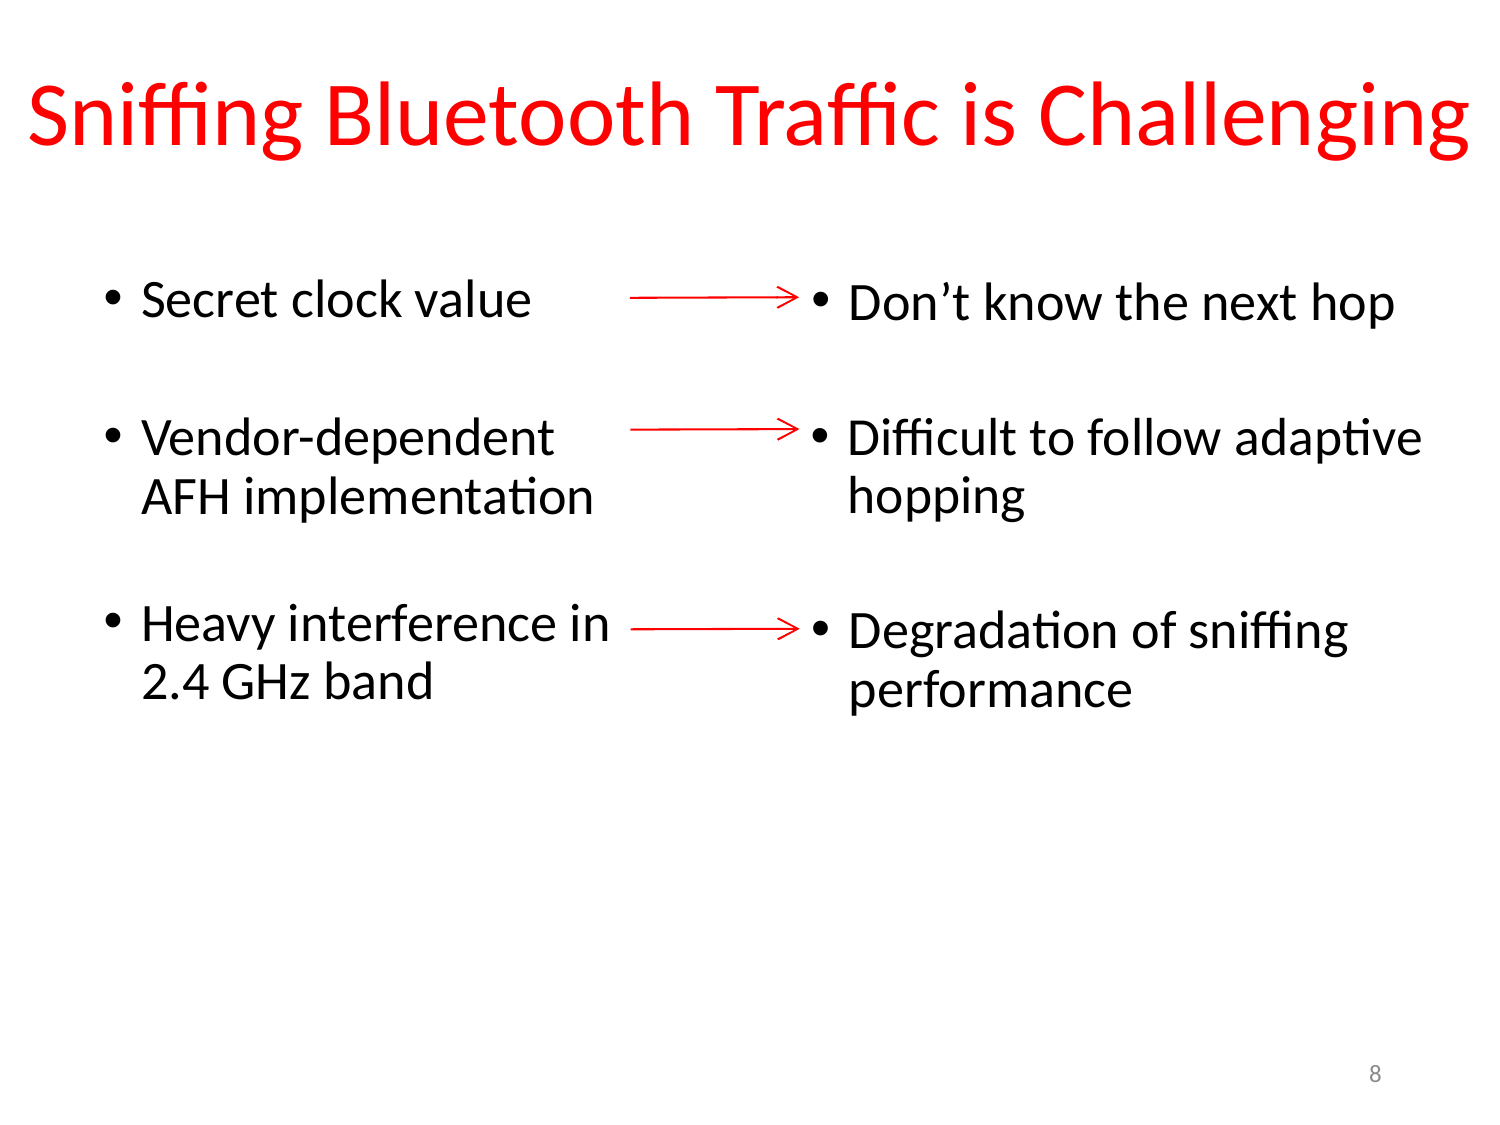

# Sniffing Bluetooth Traffic is Challenging
Secret clock value

Don’t know the next hop
Vendor-dependent AFH implementation
Difficult to follow adaptive hopping
Heavy interference in 2.4 GHz band

Degradation of sniffing performance

8